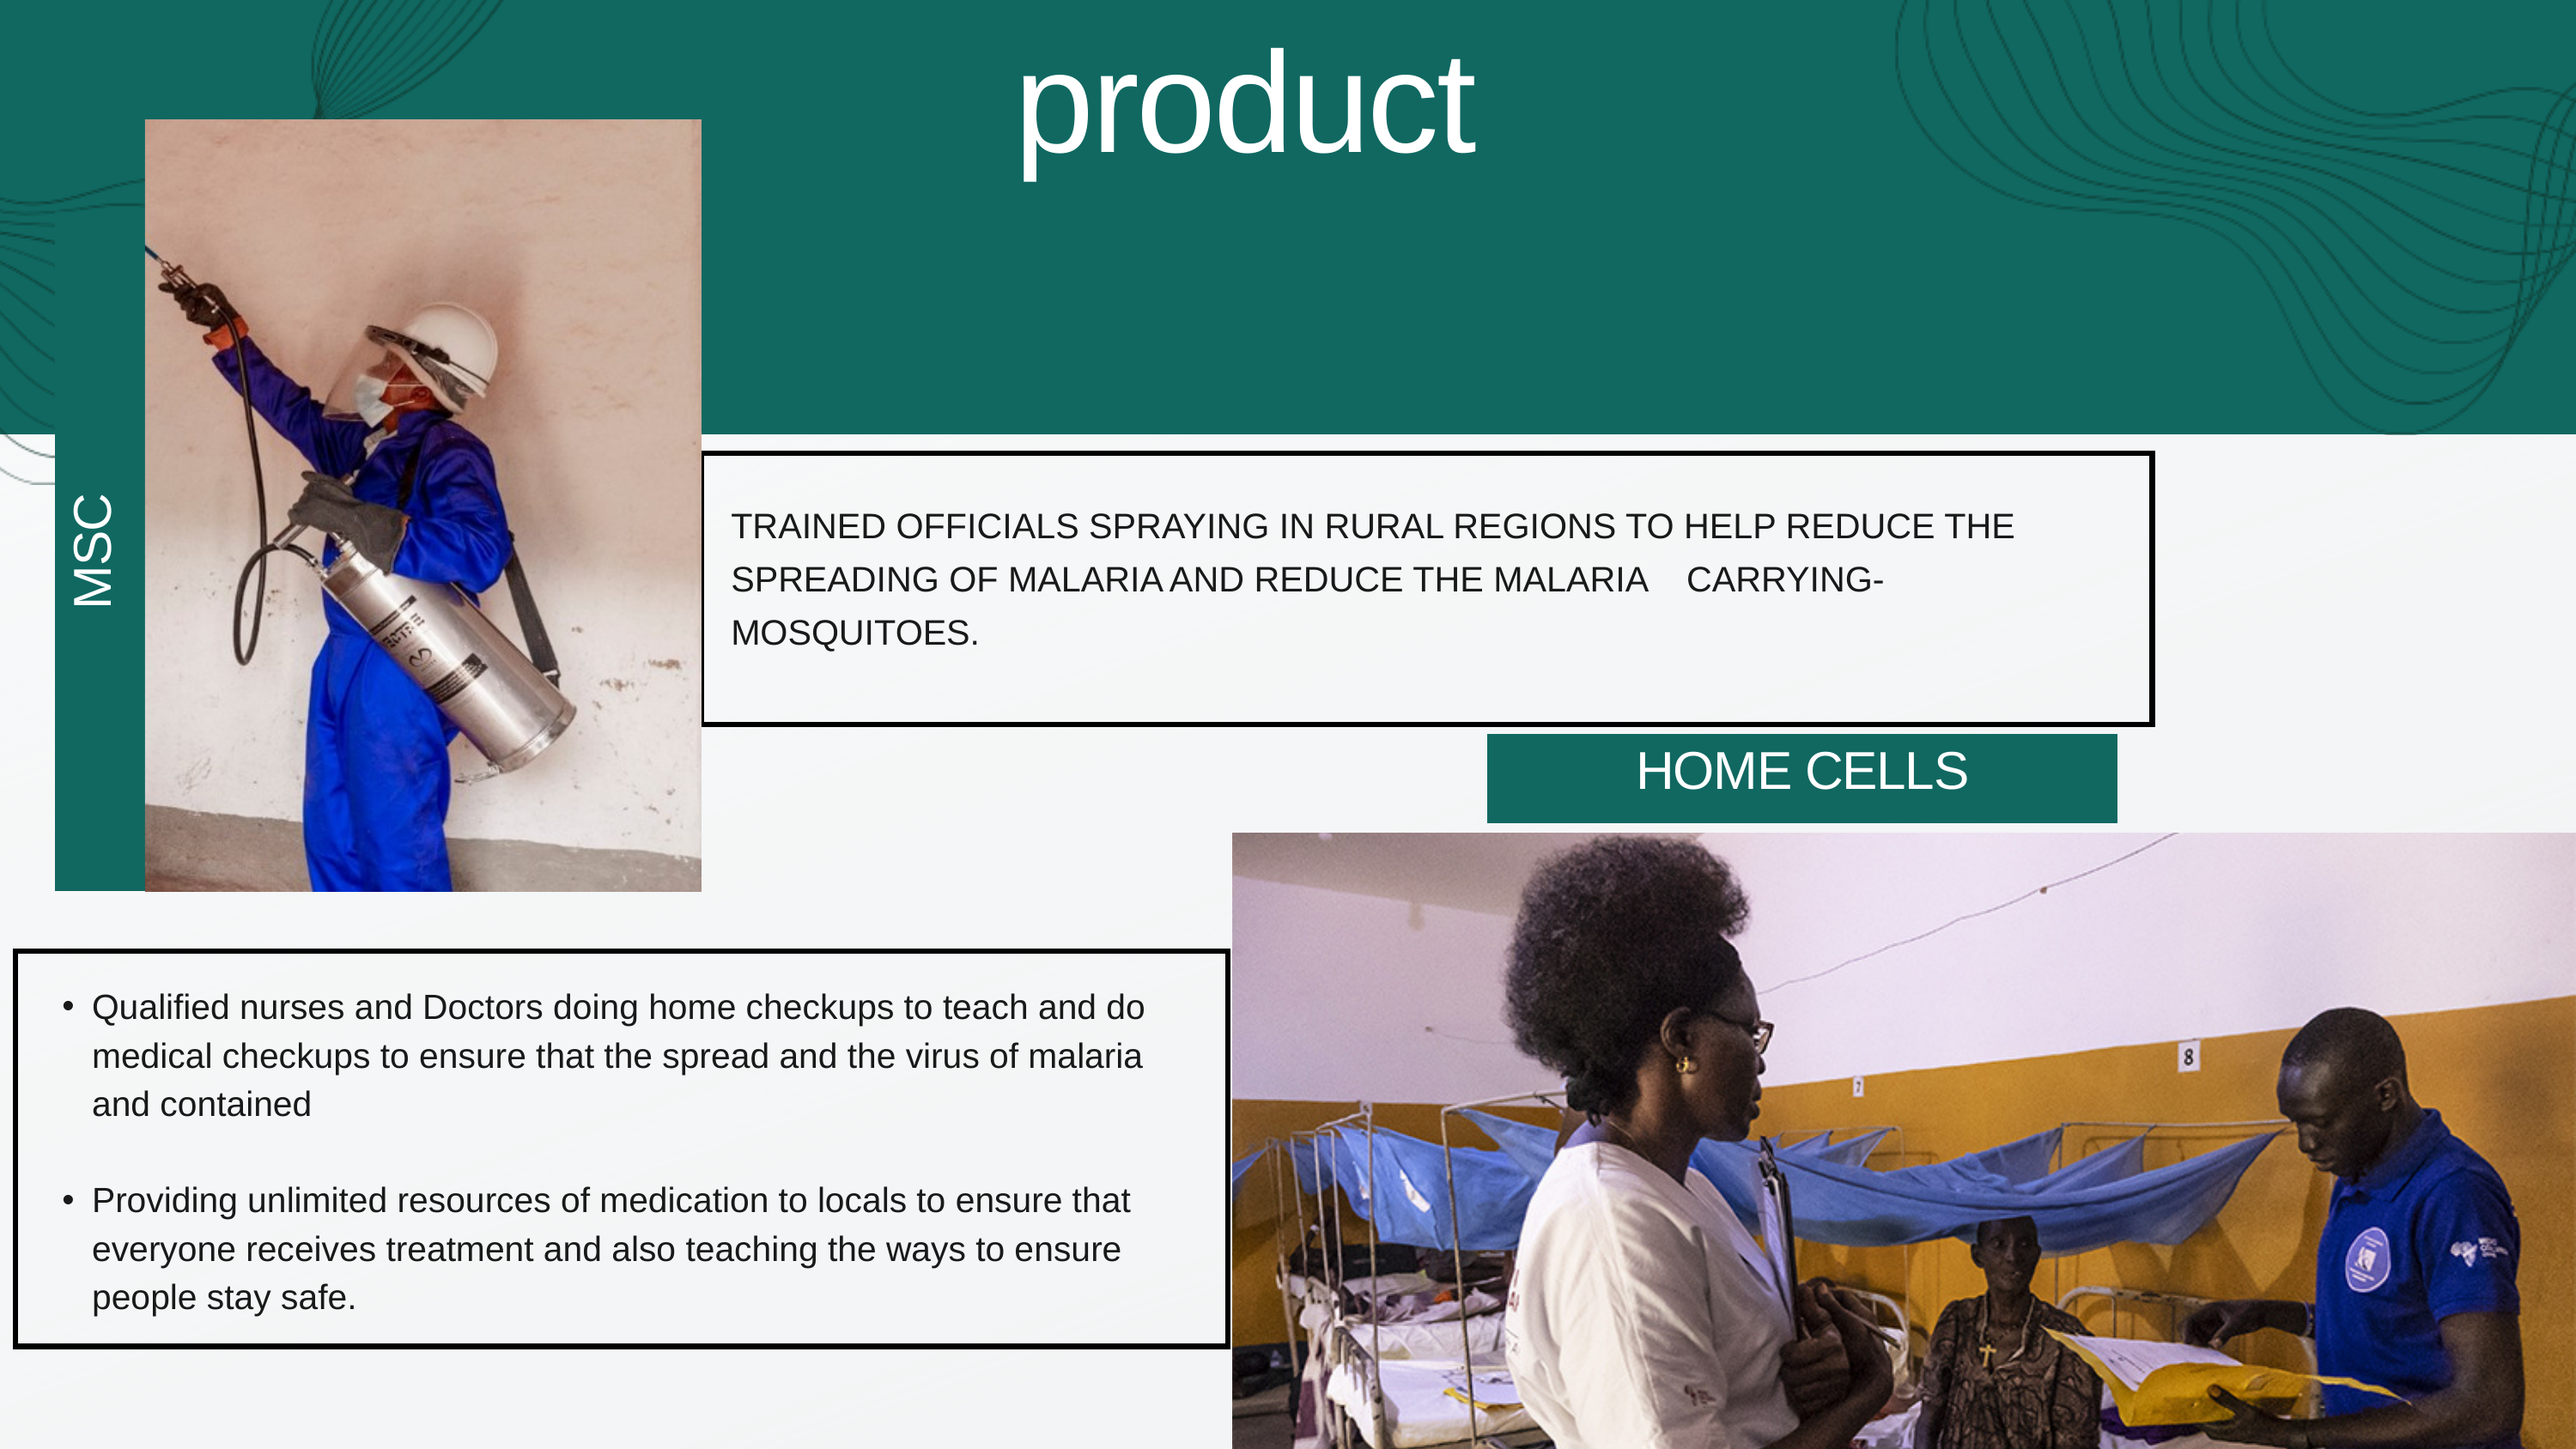

product

TRAINED OFFICIALS SPRAYING IN RURAL REGIONS TO HELP REDUCE THE SPREADING OF MALARIA AND REDUCE THE MALARIA    CARRYING-MOSQUITOES.

MSC

HOME CELLS

Qualified nurses and Doctors doing home checkups to teach and do medical checkups to ensure that the spread and the virus of malaria and contained

Providing unlimited resources of medication to locals to ensure that everyone receives treatment and also teaching the ways to ensure people stay safe.